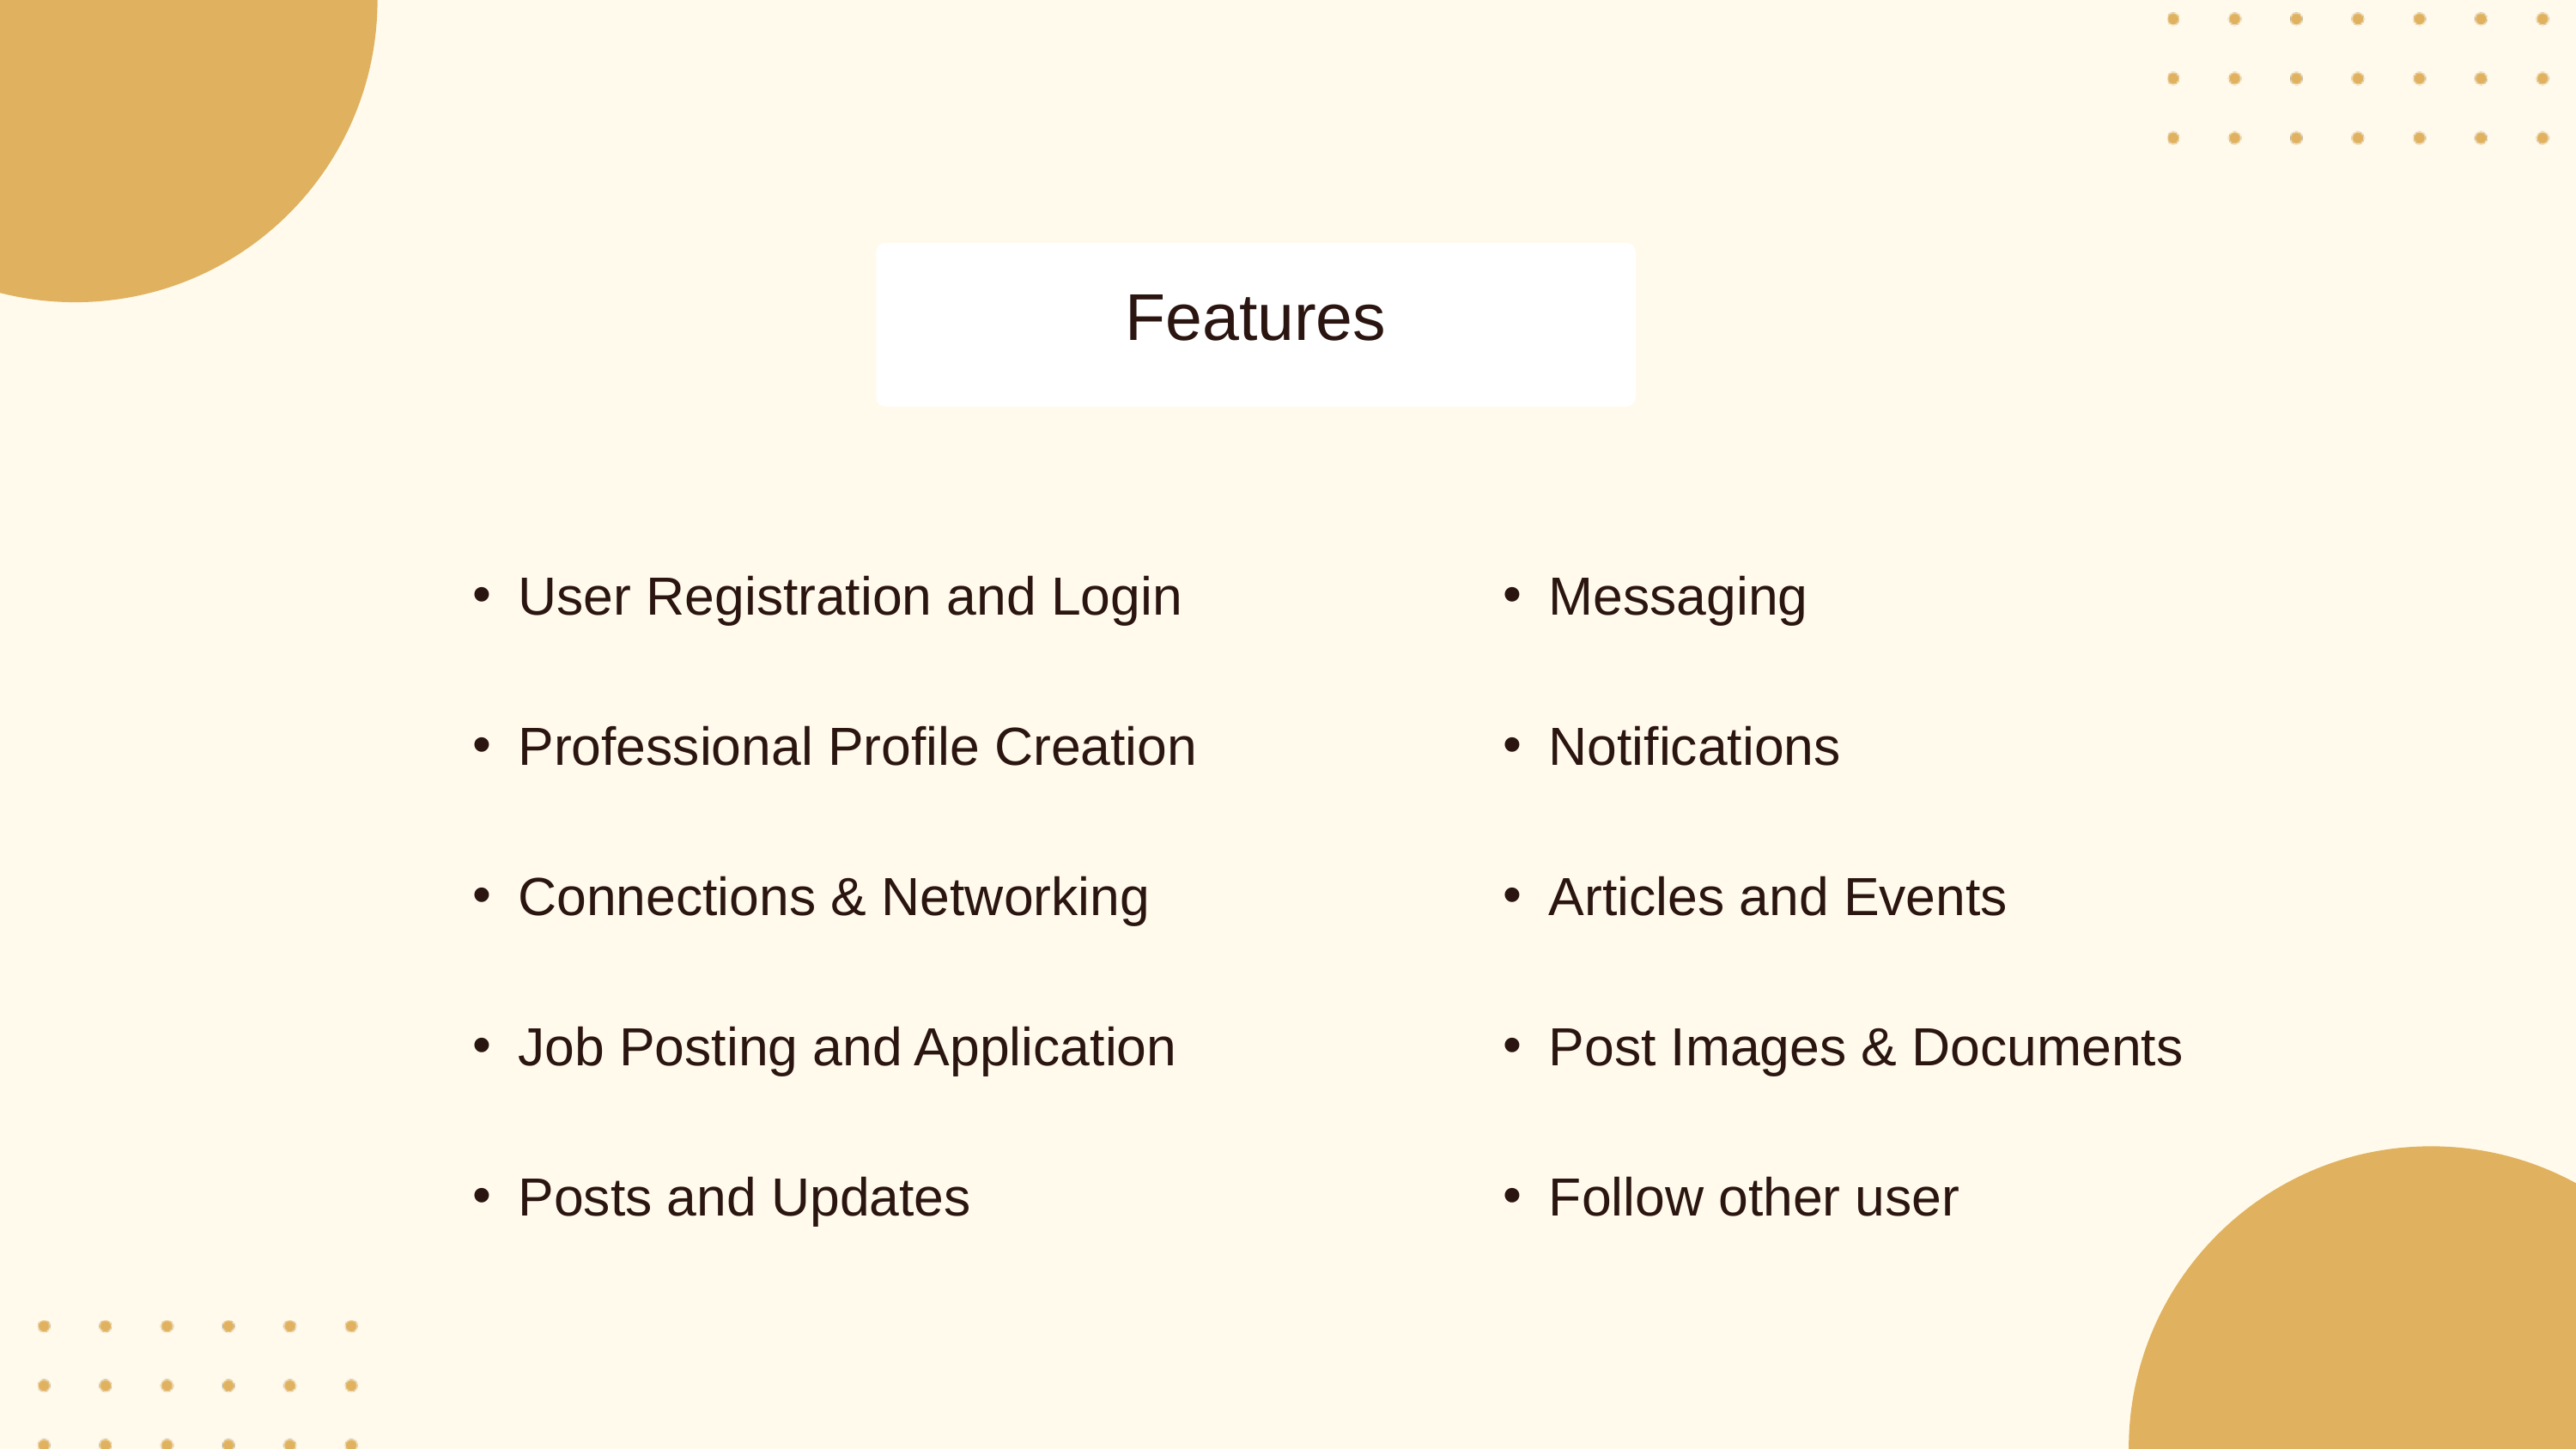

Features
User Registration and Login

Professional Profile Creation

Connections & Networking

Job Posting and Application

Posts and Updates
Messaging

Notifications

Articles and Events

Post Images & Documents

Follow other user